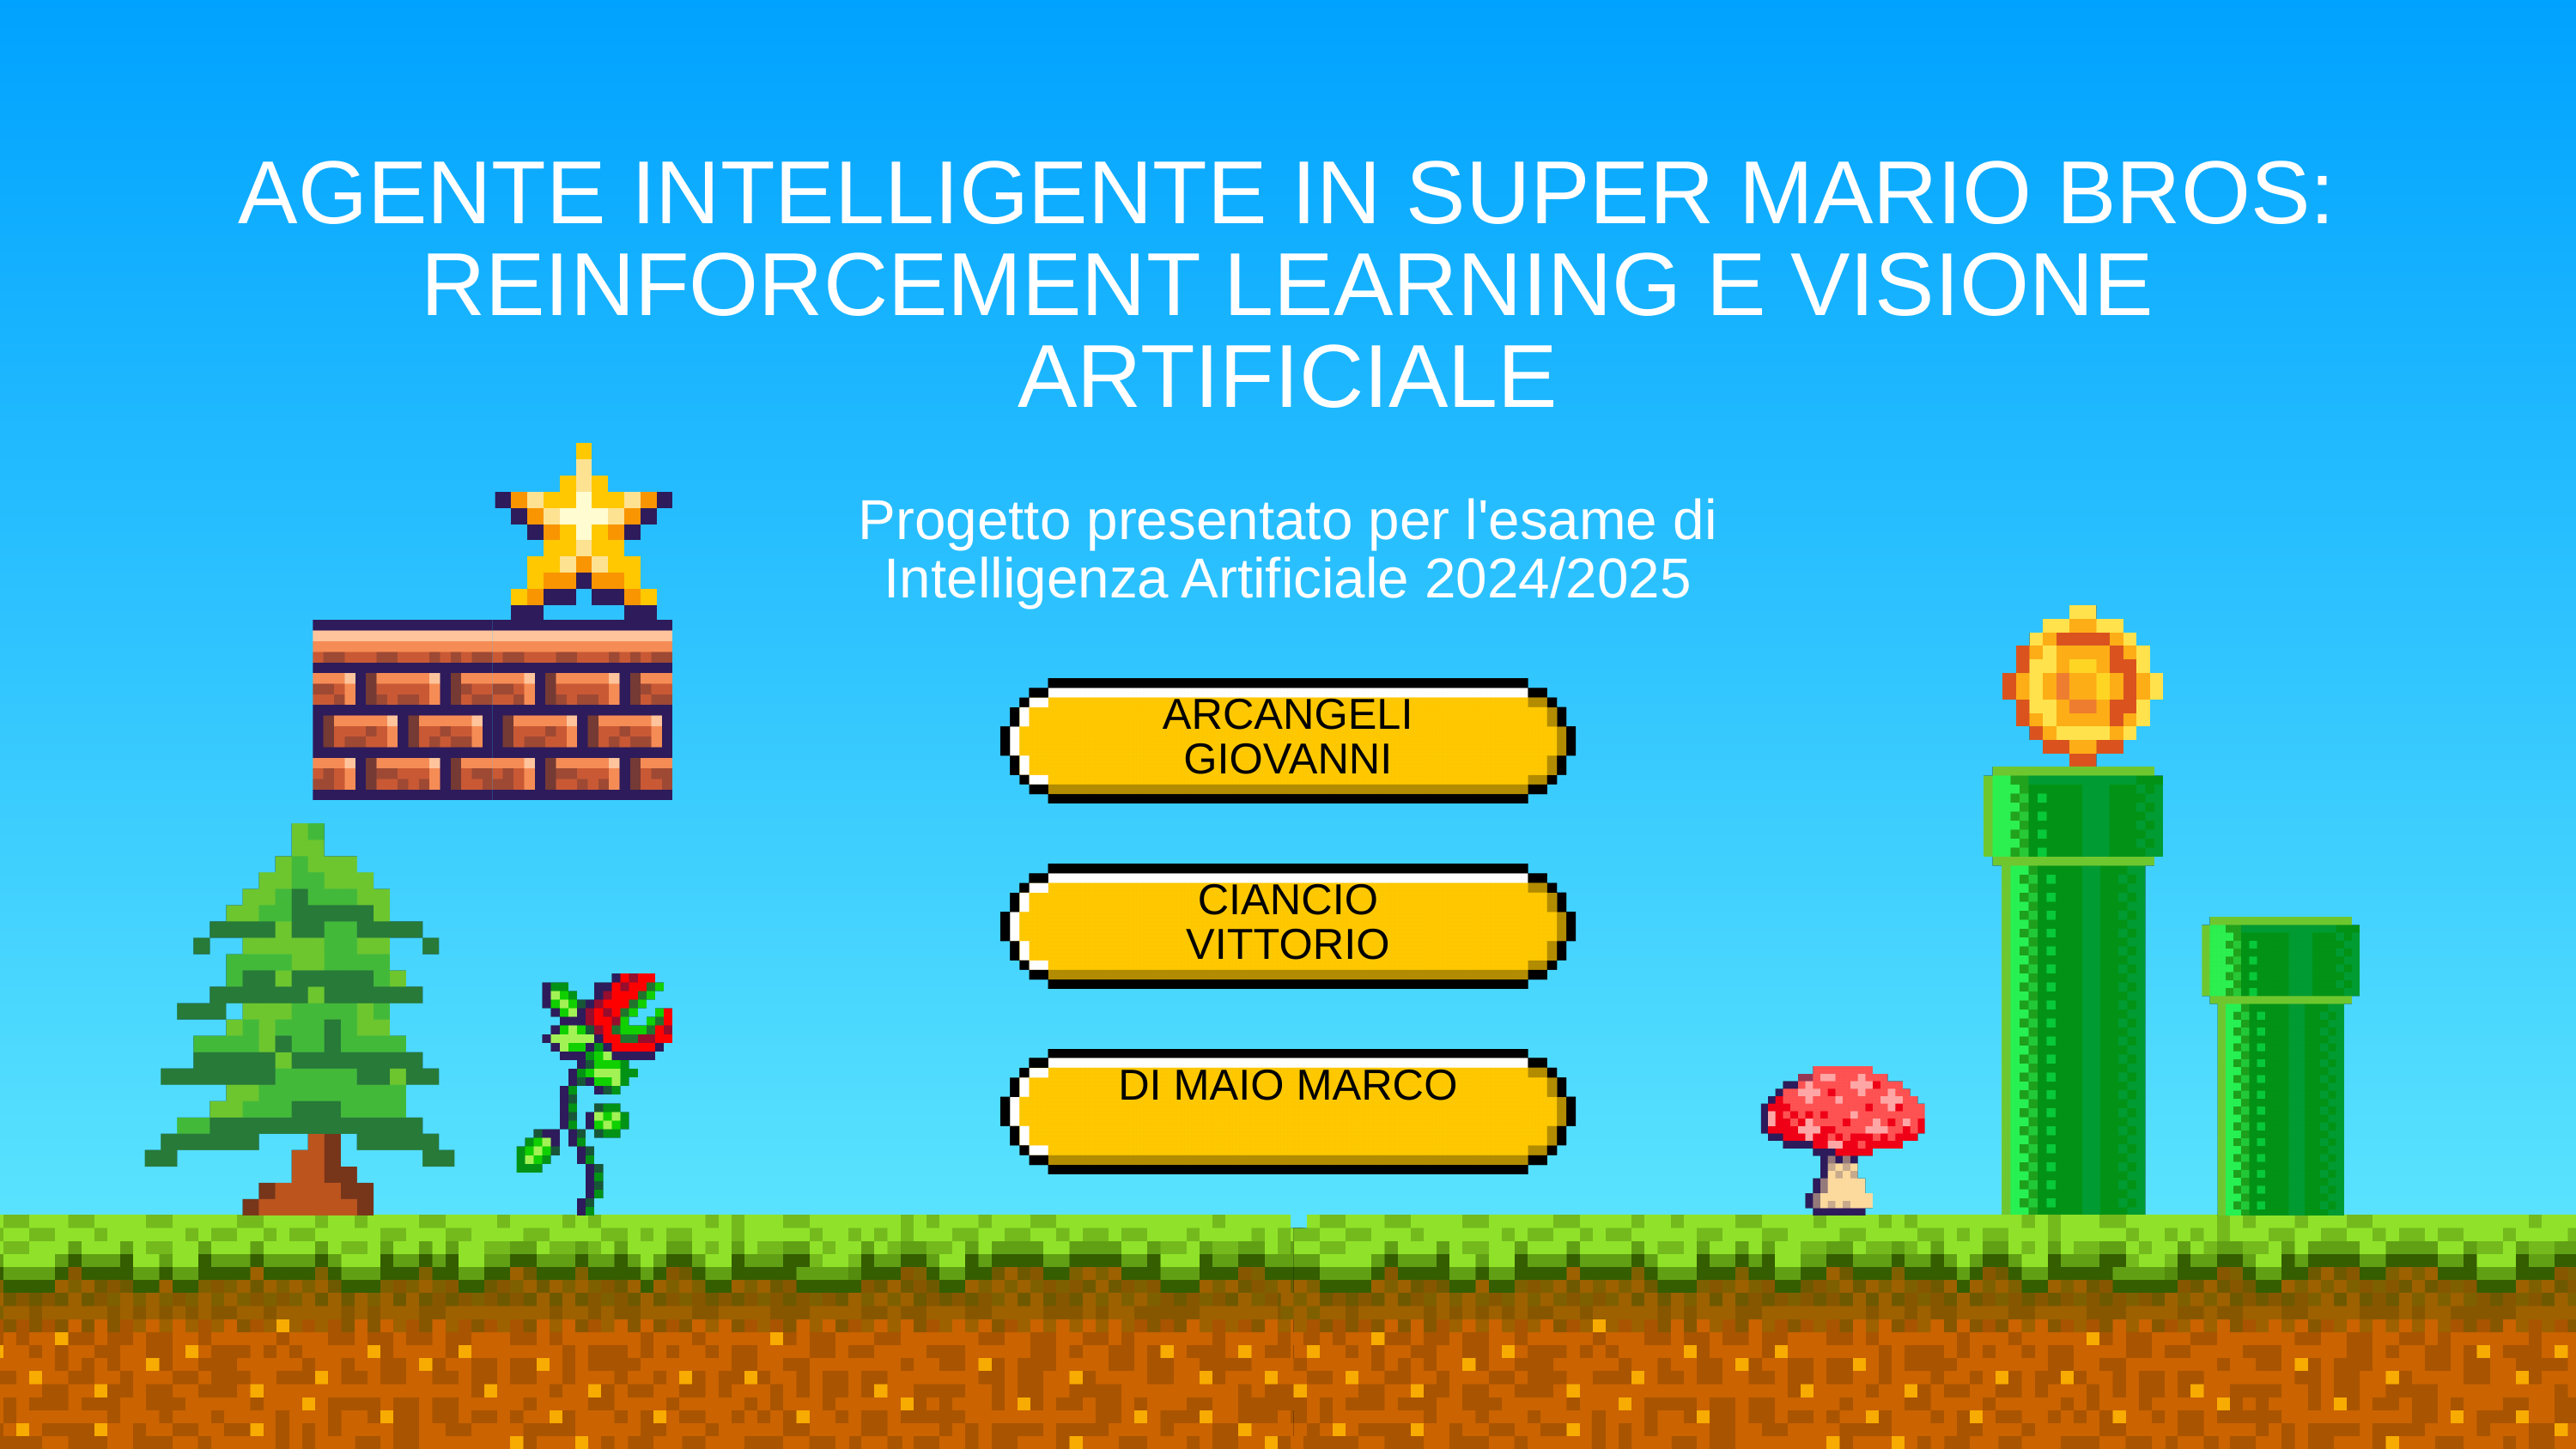

AGENTE INTELLIGENTE IN SUPER MARIO BROS: REINFORCEMENT LEARNING E VISIONE ARTIFICIALE

Progetto presentato per l'esame di Intelligenza Artificiale 2024/2025

ARCANGELI GIOVANNI

CIANCIO VITTORIO

DI MAIO MARCO